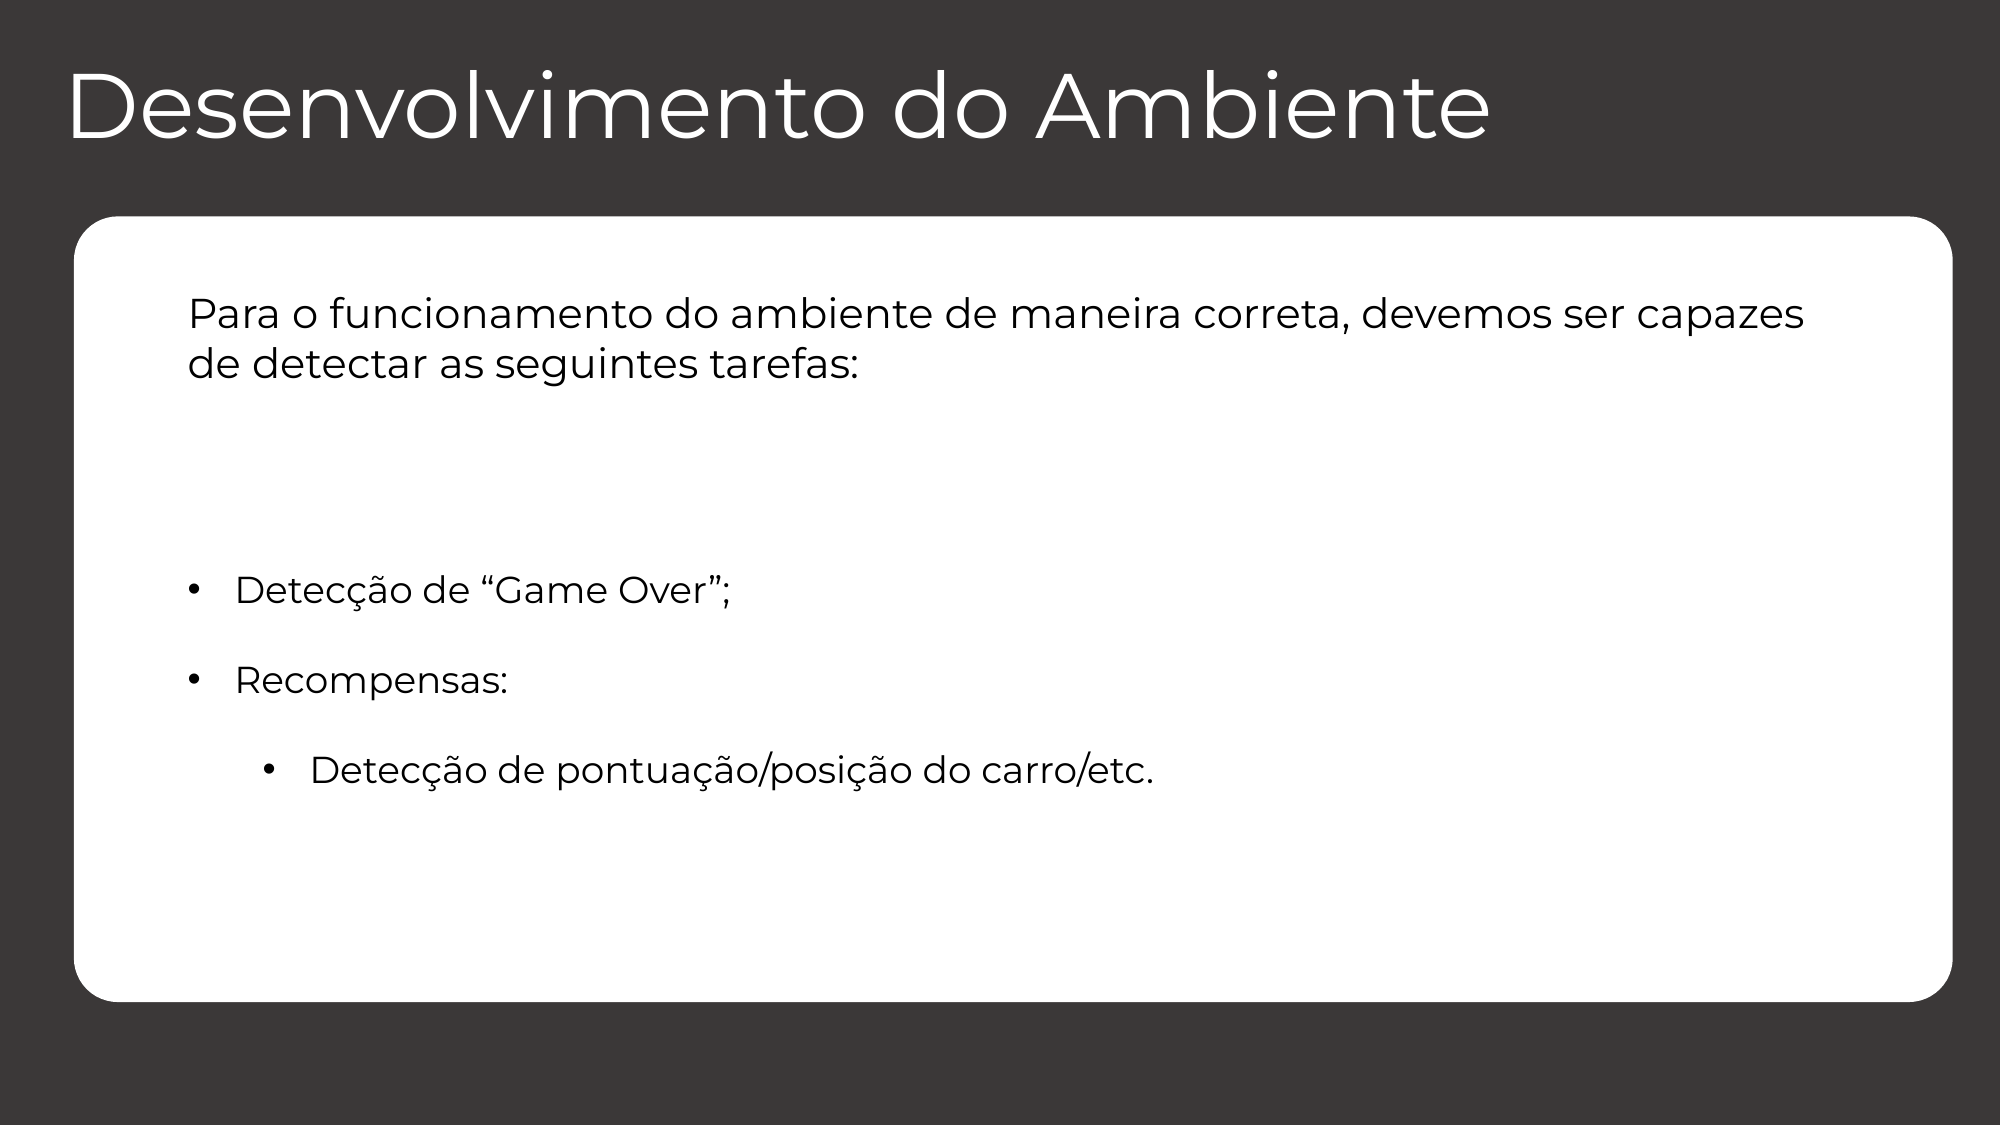

# Desenvolvimento do Ambiente

Para o funcionamento do ambiente de maneira correta, devemos ser capazes de detectar as seguintes tarefas:

Detecção de “Game Over”;

Recompensas:

Detecção de pontuação/posição do carro/etc.